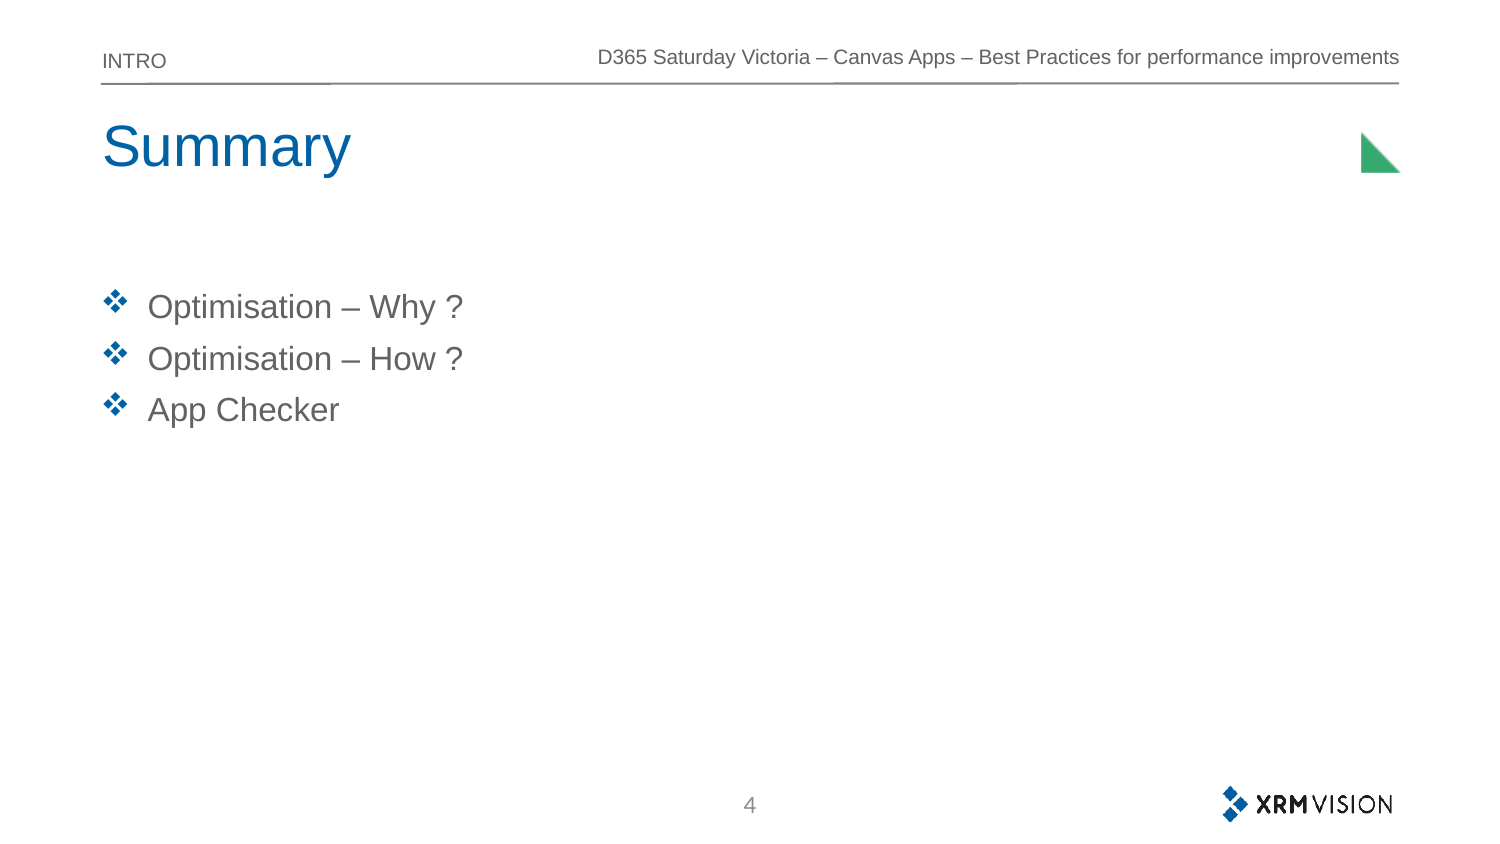

INTRO
Summary

Optimisation – Why ?
Optimisation – How ?
App Checker